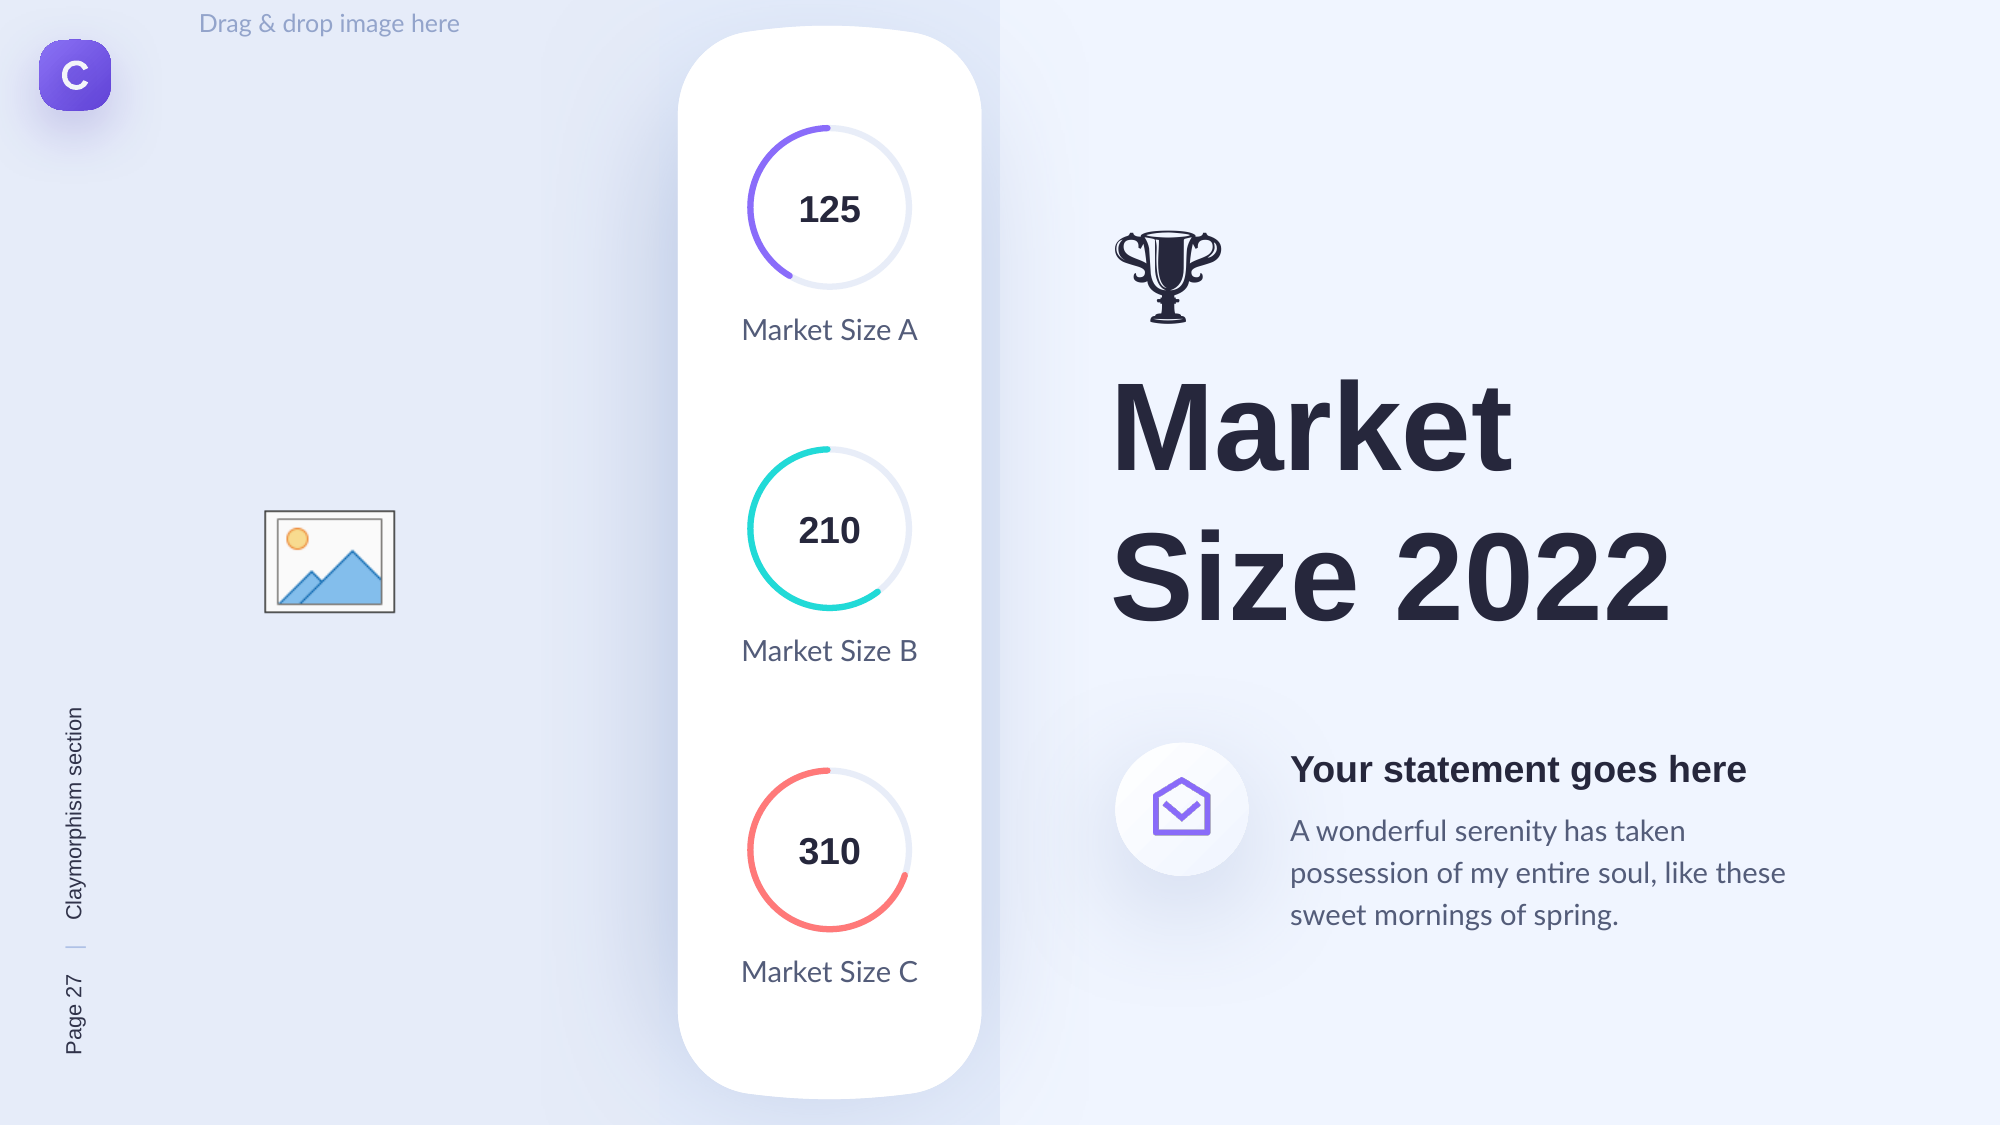

125
🏆
Market
Size 2022
Market Size A

210
Market Size B
Your statement goes here
A wonderful serenity has taken possession of my entire soul, like these sweet mornings of spring.

310
Market Size C